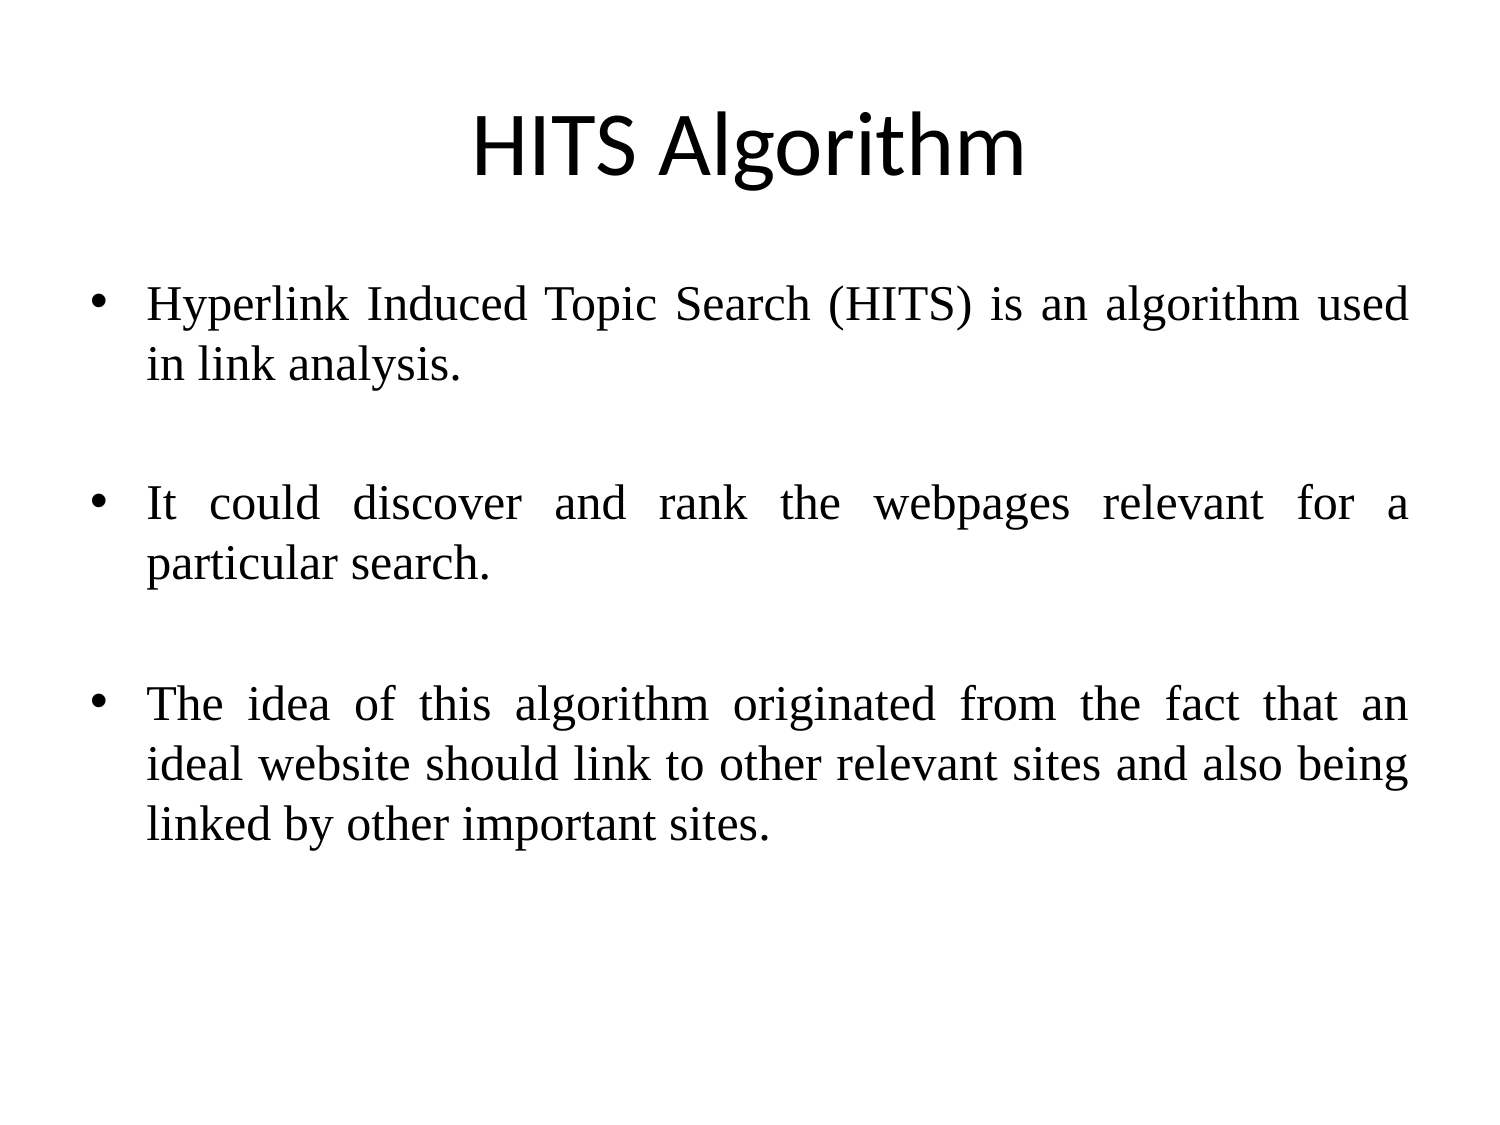

# HITS Algorithm
Hyperlink Induced Topic Search (HITS) is an algorithm used in link analysis.

It could discover and rank the webpages relevant for a particular search.

The idea of this algorithm originated from the fact that an ideal website should link to other relevant sites and also being linked by other important sites.